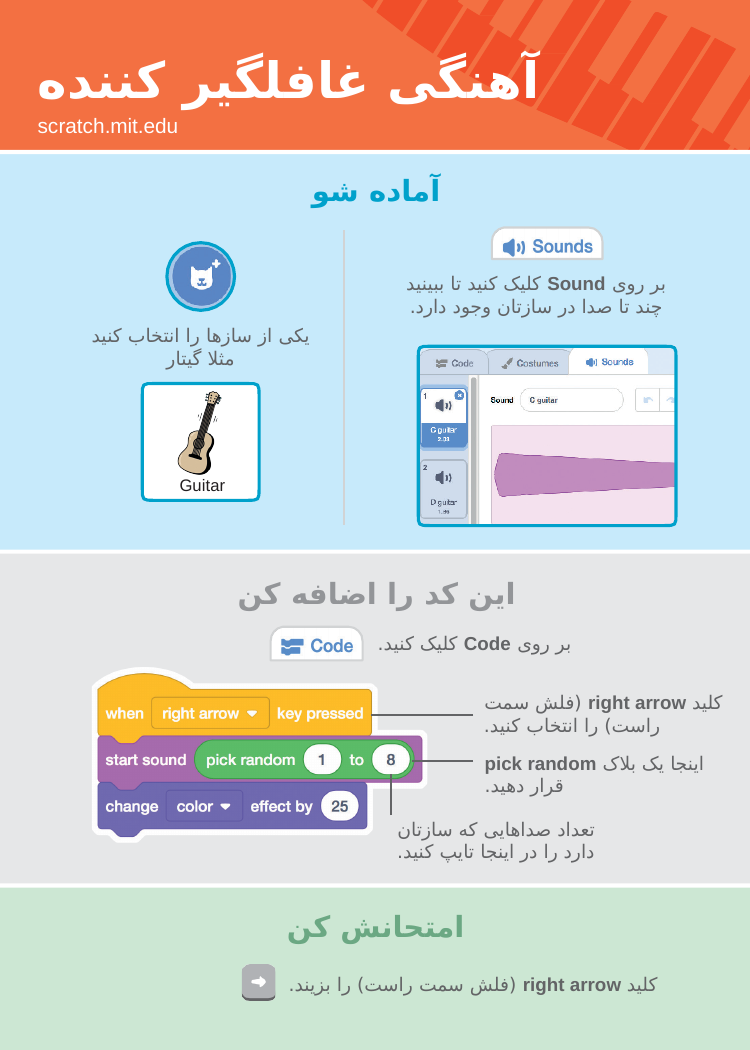

# آهنگی غافلگیر کننده
scratch.mit.edu

آماده شو

بر روی Sound کلیک کنید تا ببینید
چند تا صدا در سازتان وجود دارد.
یکی از ساز‌ها را انتخاب کنید
مثلا گیتار

Guitar

این کد را اضافه کن

بر روی Code کلیک کنید.

کلید right arrow (فلش سمت راست) را انتخاب کنید.

اینجا یک بلاک pick random قرار دهید.

تعداد صداهایی که سازتان دارد را در اینجا تایپ کنید.

امتحانش کن

کلید right arrow (فلش سمت راست) را بزیند.